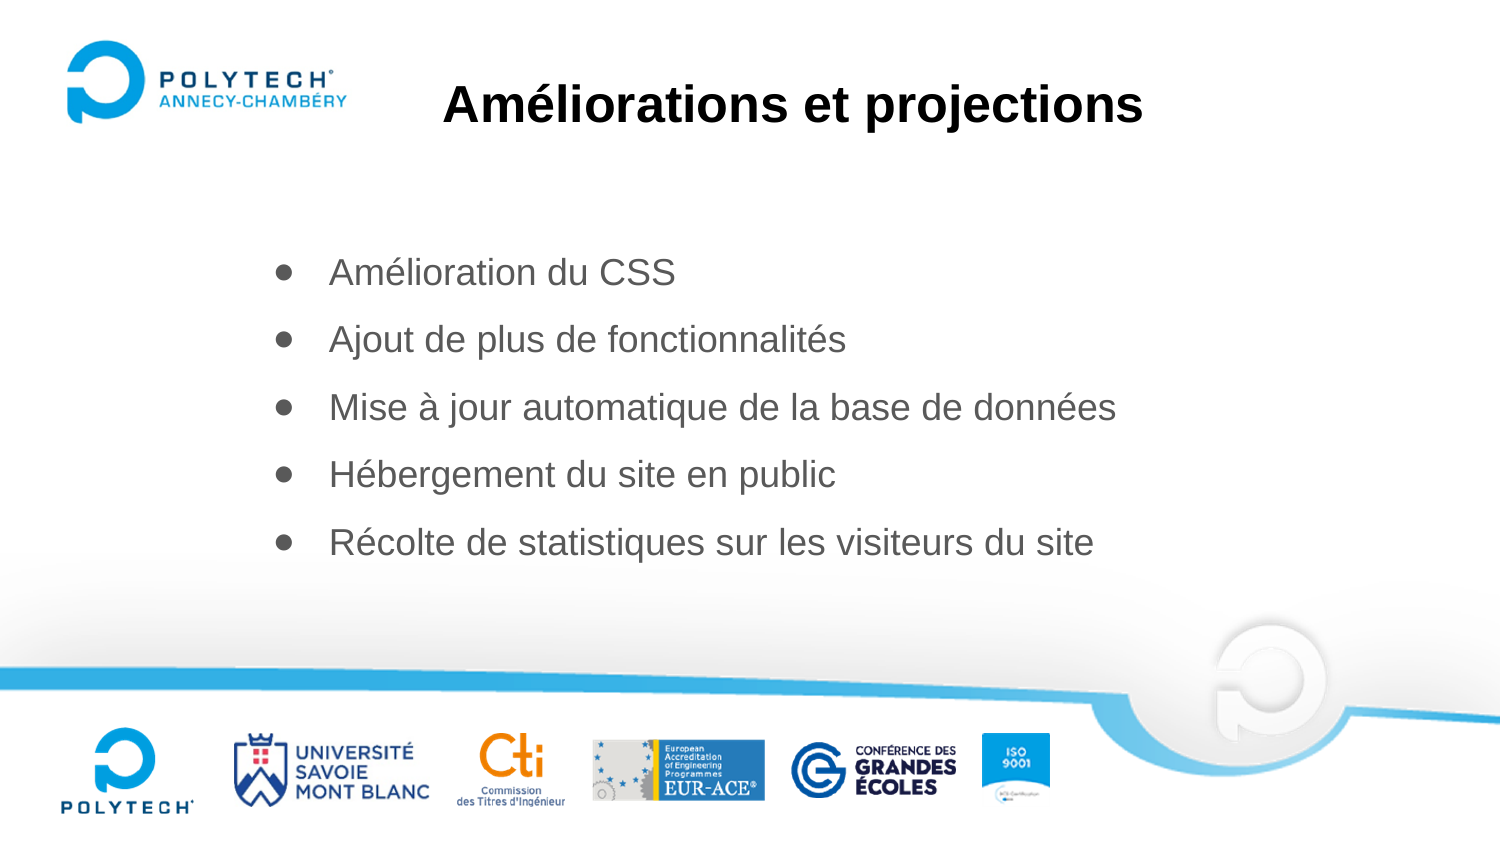

Améliorations et projections
Amélioration du CSS
Ajout de plus de fonctionnalités
Mise à jour automatique de la base de données
Hébergement du site en public
Récolte de statistiques sur les visiteurs du site